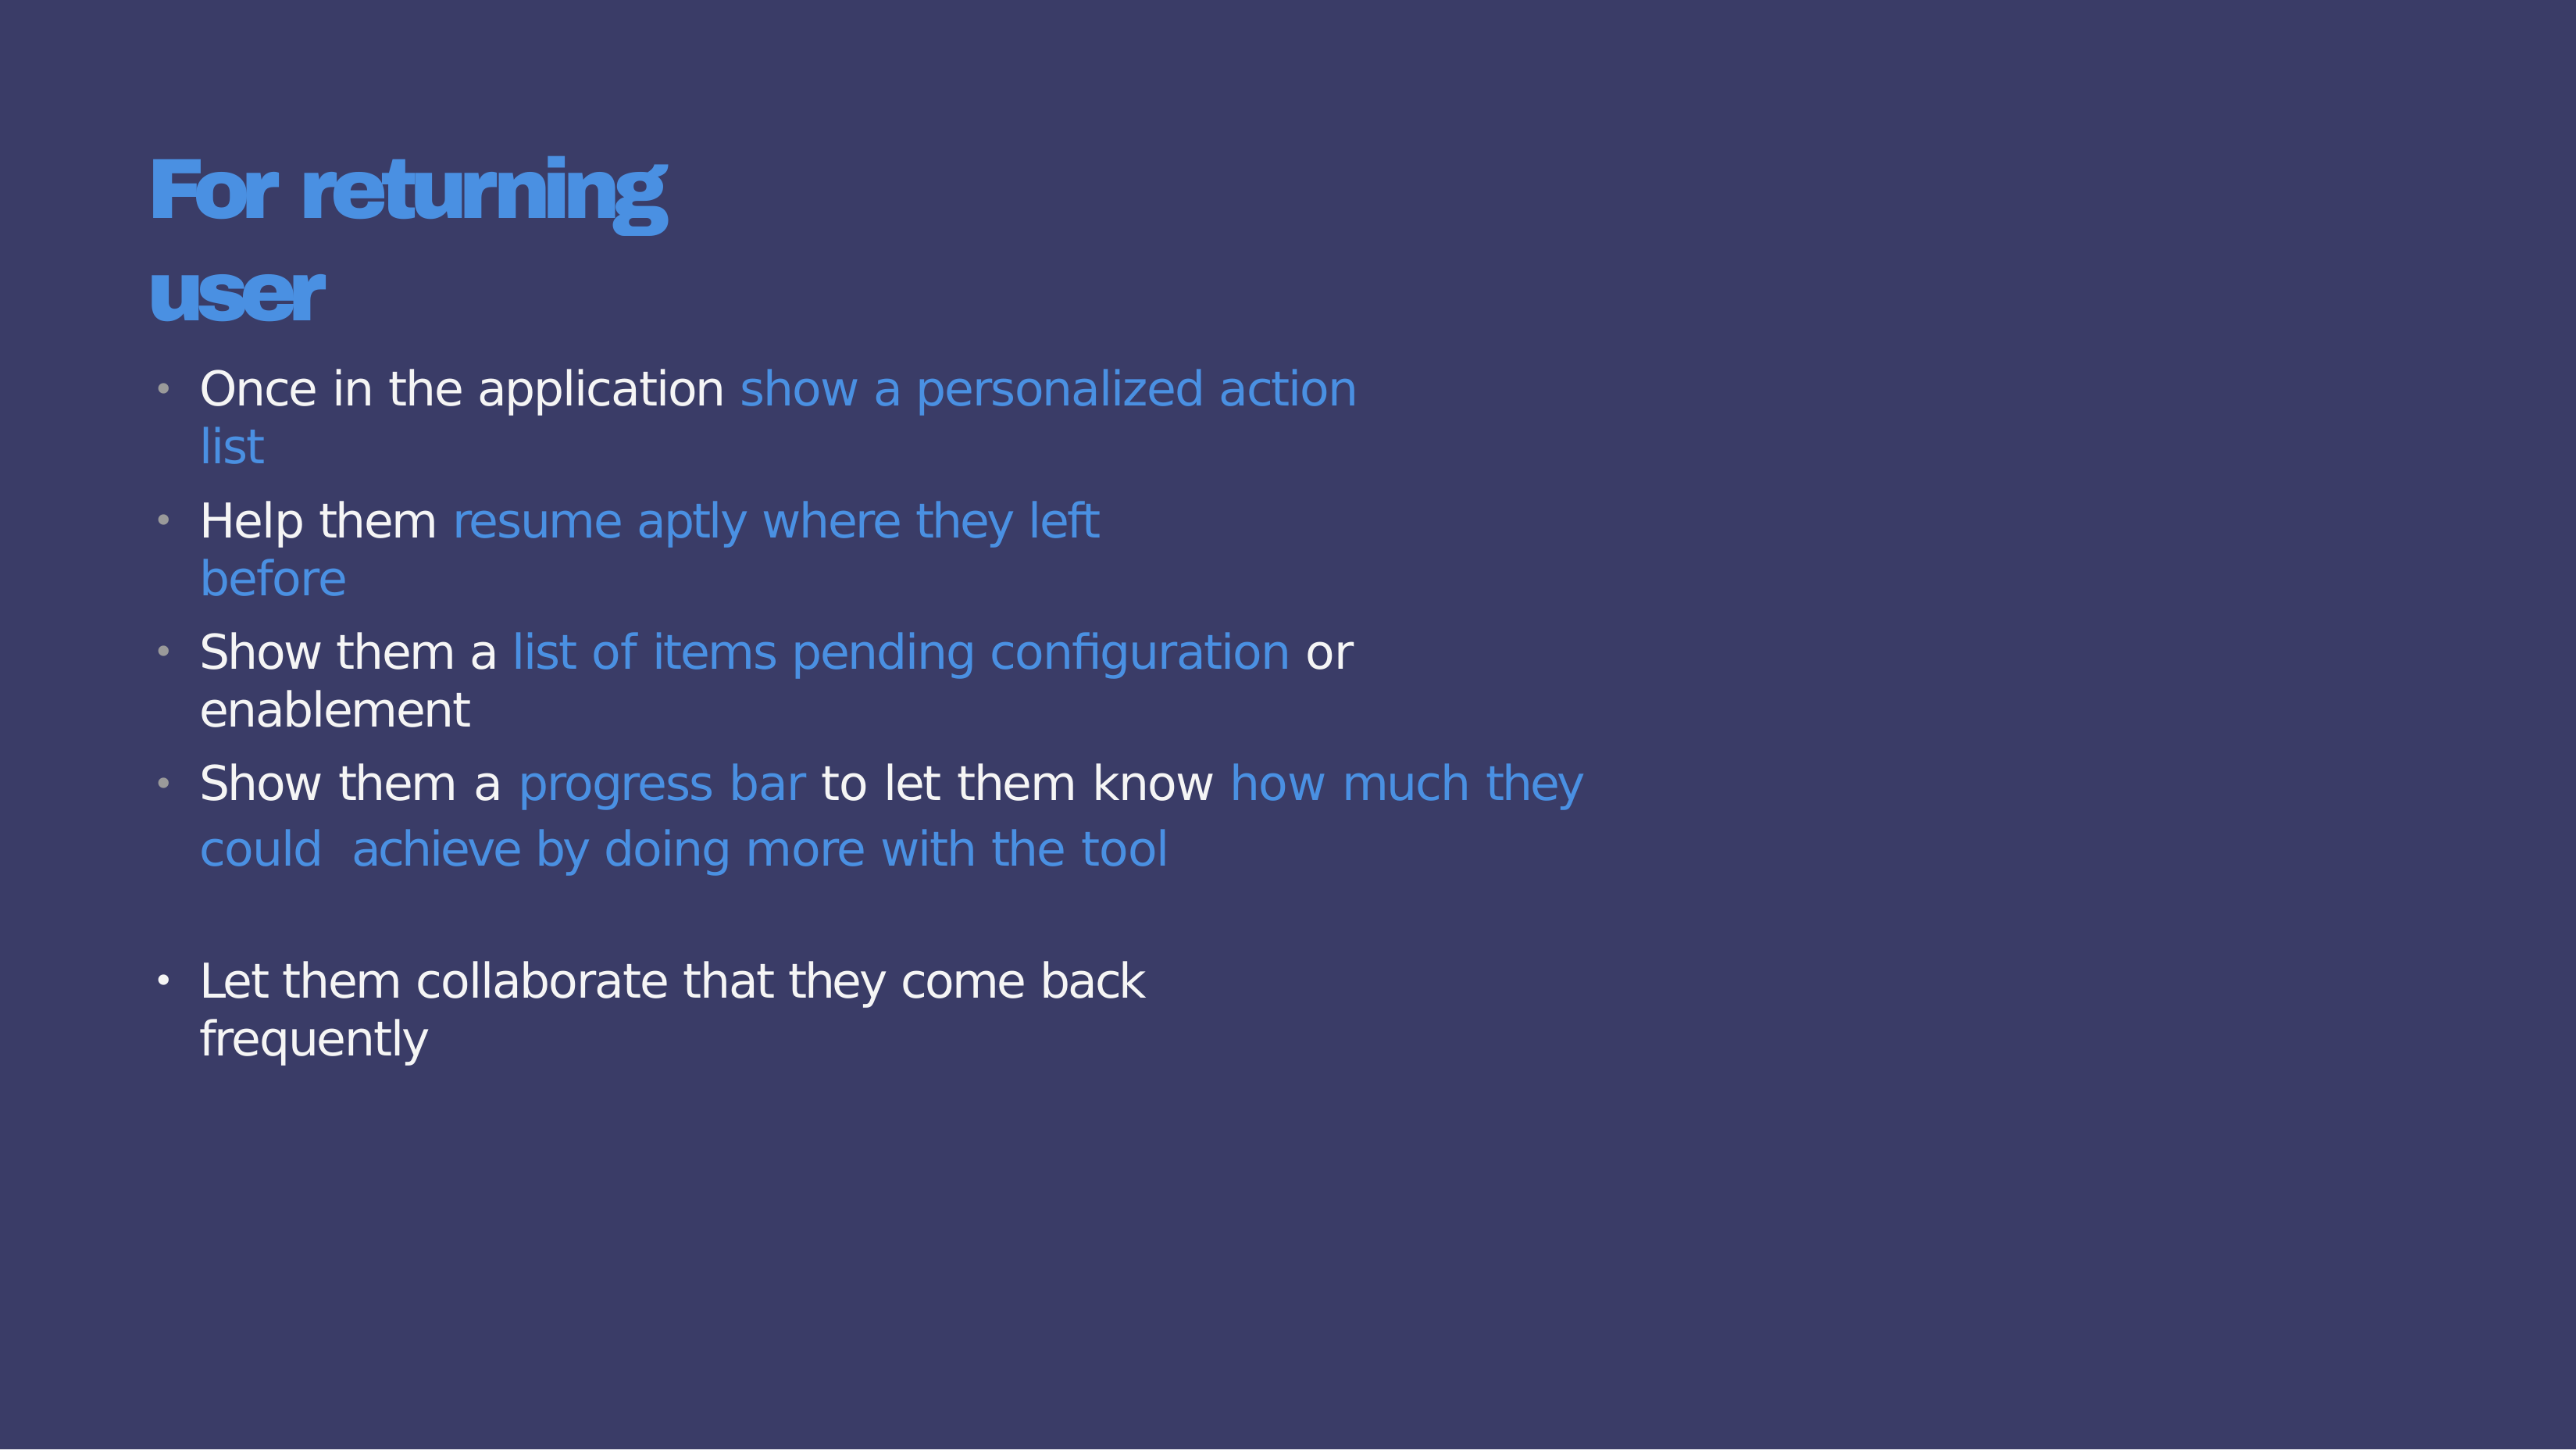

# For returning user
Once in the application show a personalized action list
•
Help them resume aptly where they left before
•
Show them a list of items pending conﬁguration or enablement
•
Show them a progress bar to let them know how much they could  achieve by doing more with the tool
•
Let them collaborate that they come back frequently
•